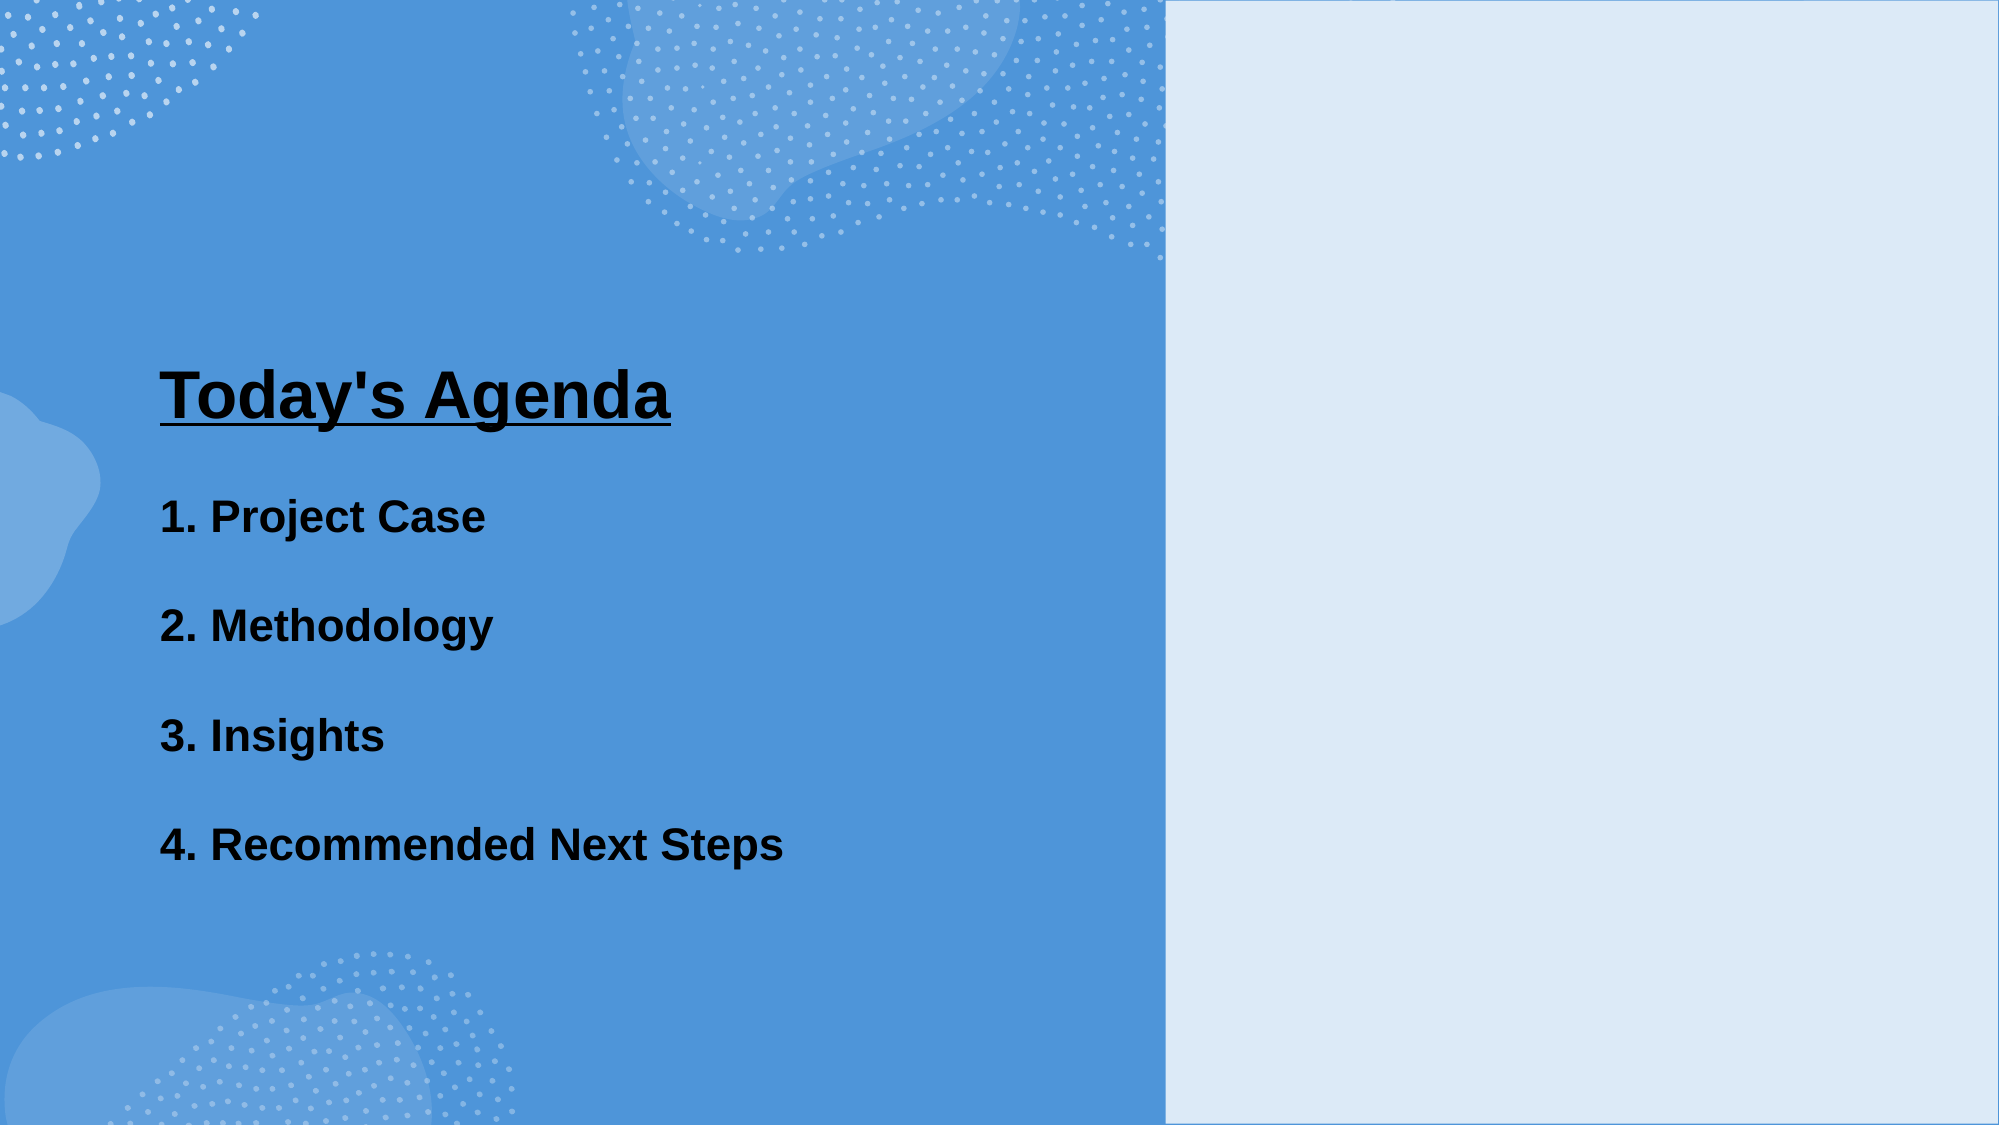

# Today's Agenda 1. Project Case 2. Methodology 3. Insights 4. Recommended Next Steps